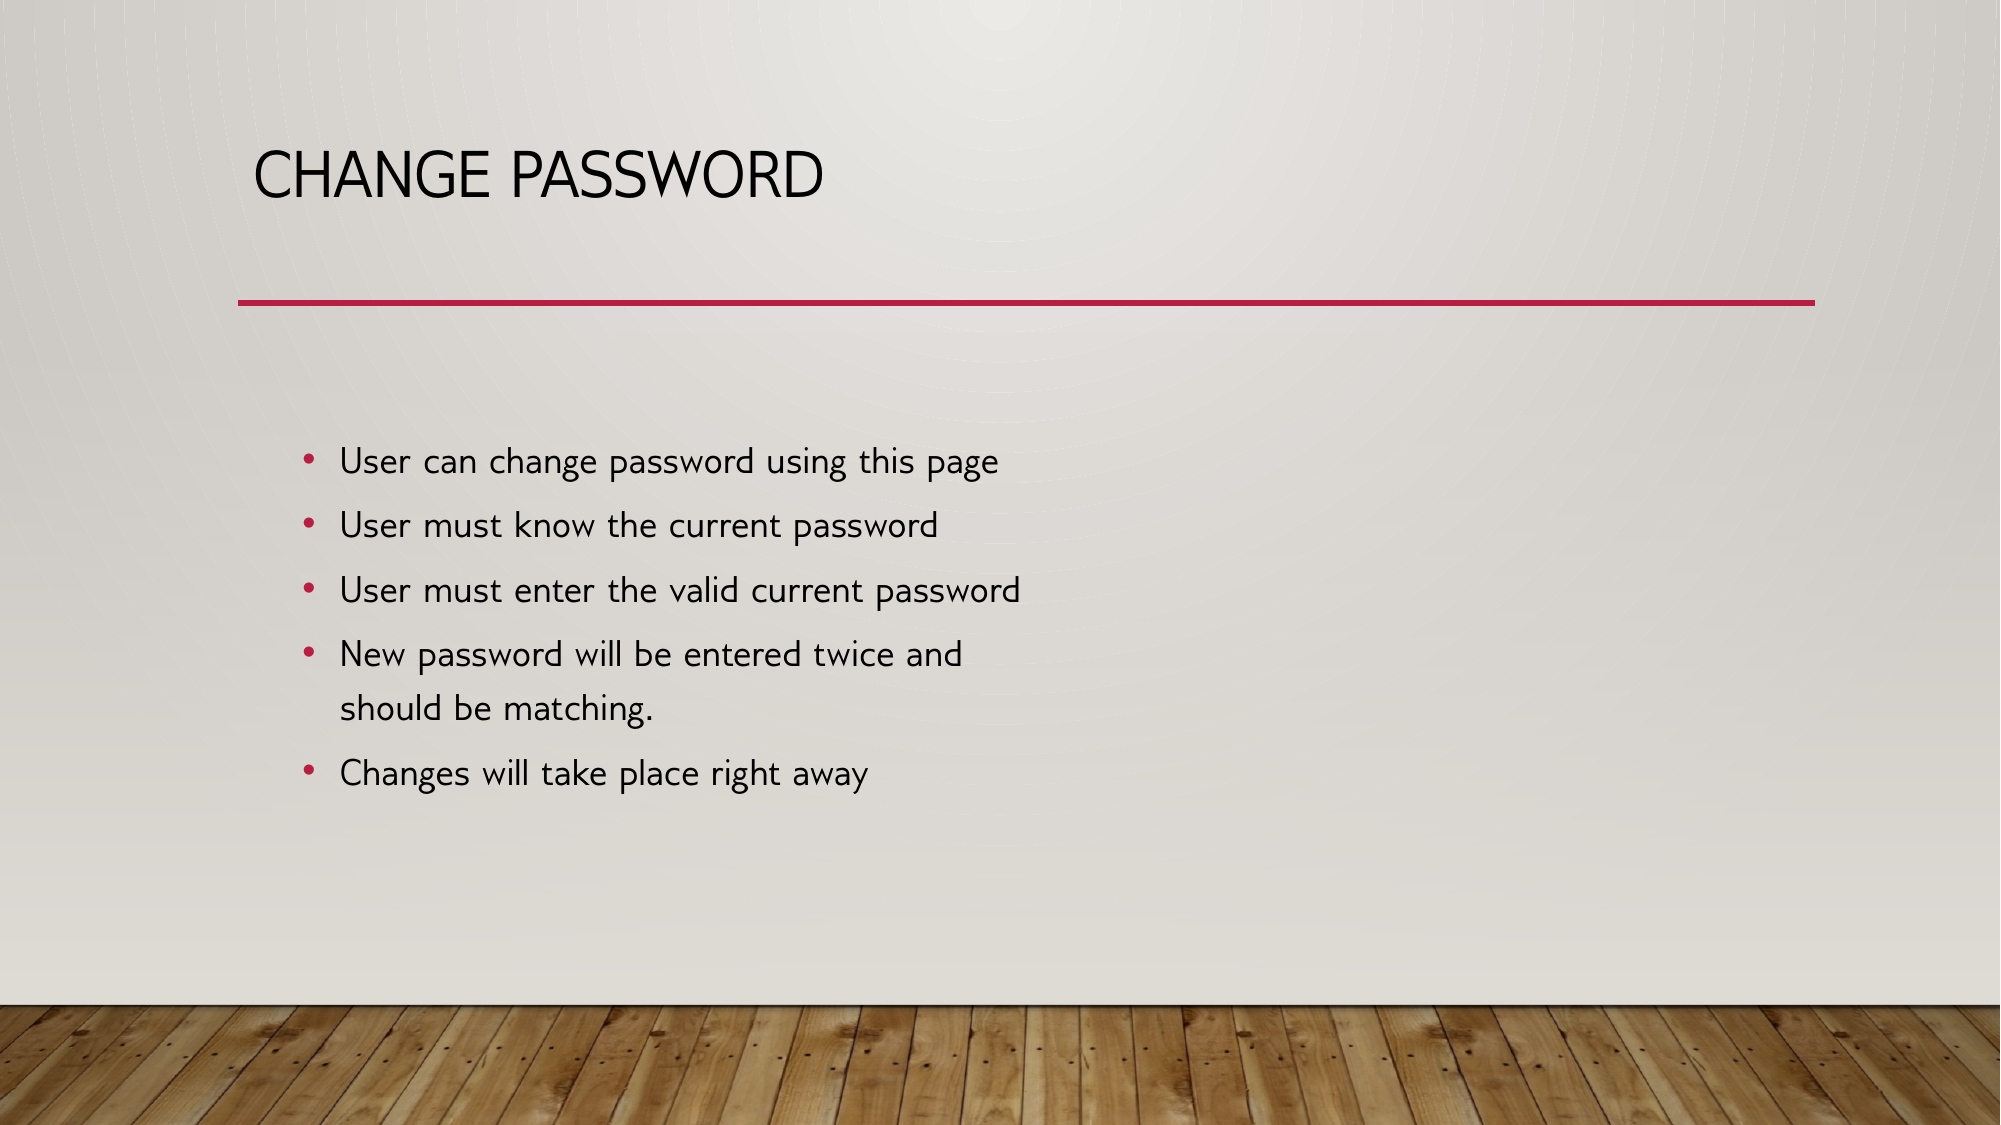

# Change Password
User can change password using this page
User must know the current password
User must enter the valid current password
New password will be entered twice and should be matching.
Changes will take place right away